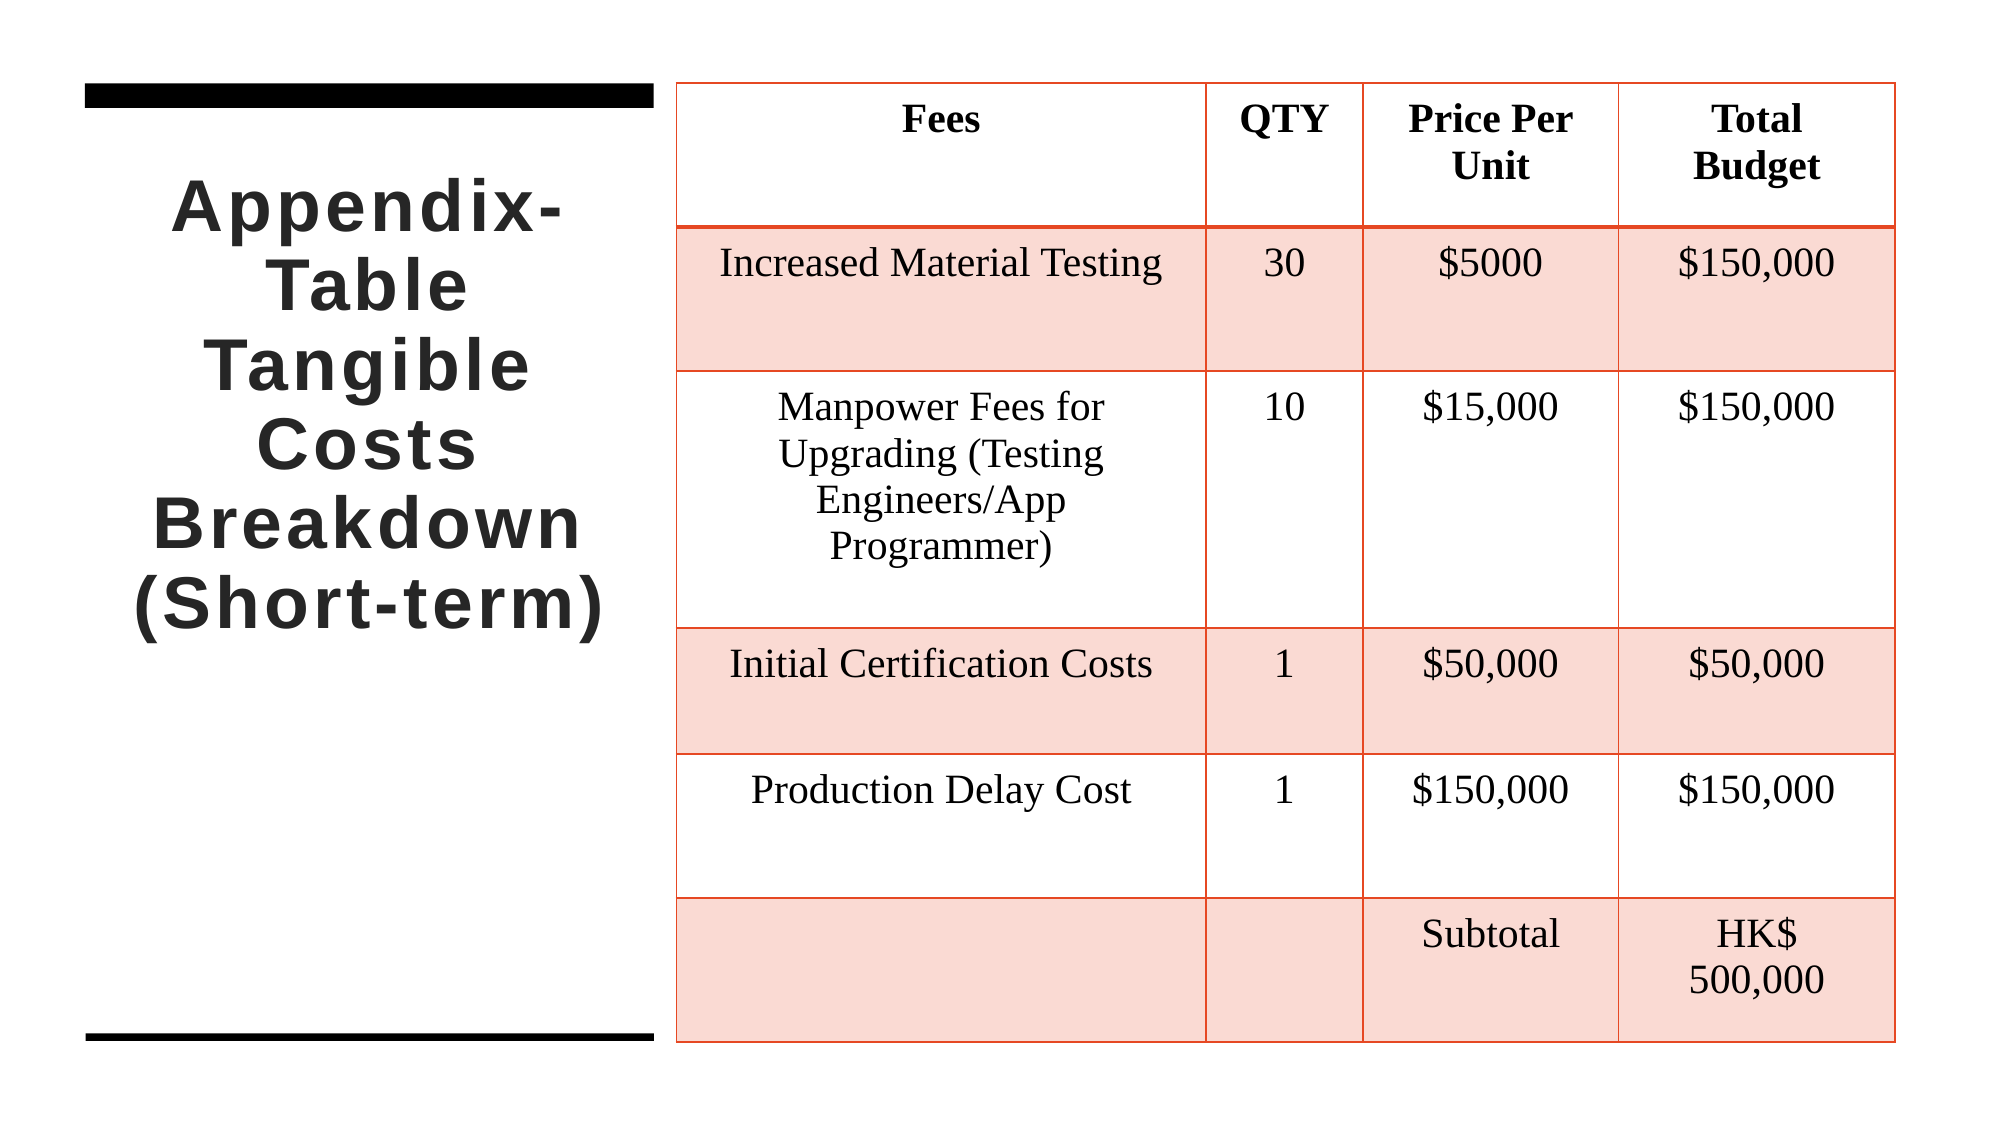

| Fees | QTY | Price Per Unit | Total Budget |
| --- | --- | --- | --- |
| Increased Material Testing | 30 | $5000 | $150,000 |
| Manpower Fees for Upgrading (Testing Engineers/App Programmer) | 10 | $15,000 | $150,000 |
| Initial Certification Costs | 1 | $50,000 | $50,000 |
| Production Delay Cost | 1 | $150,000 | $150,000 |
|  |  | Subtotal | HK$ 500,000 |
# Appendix-Table Tangible Costs Breakdown (Short-term)